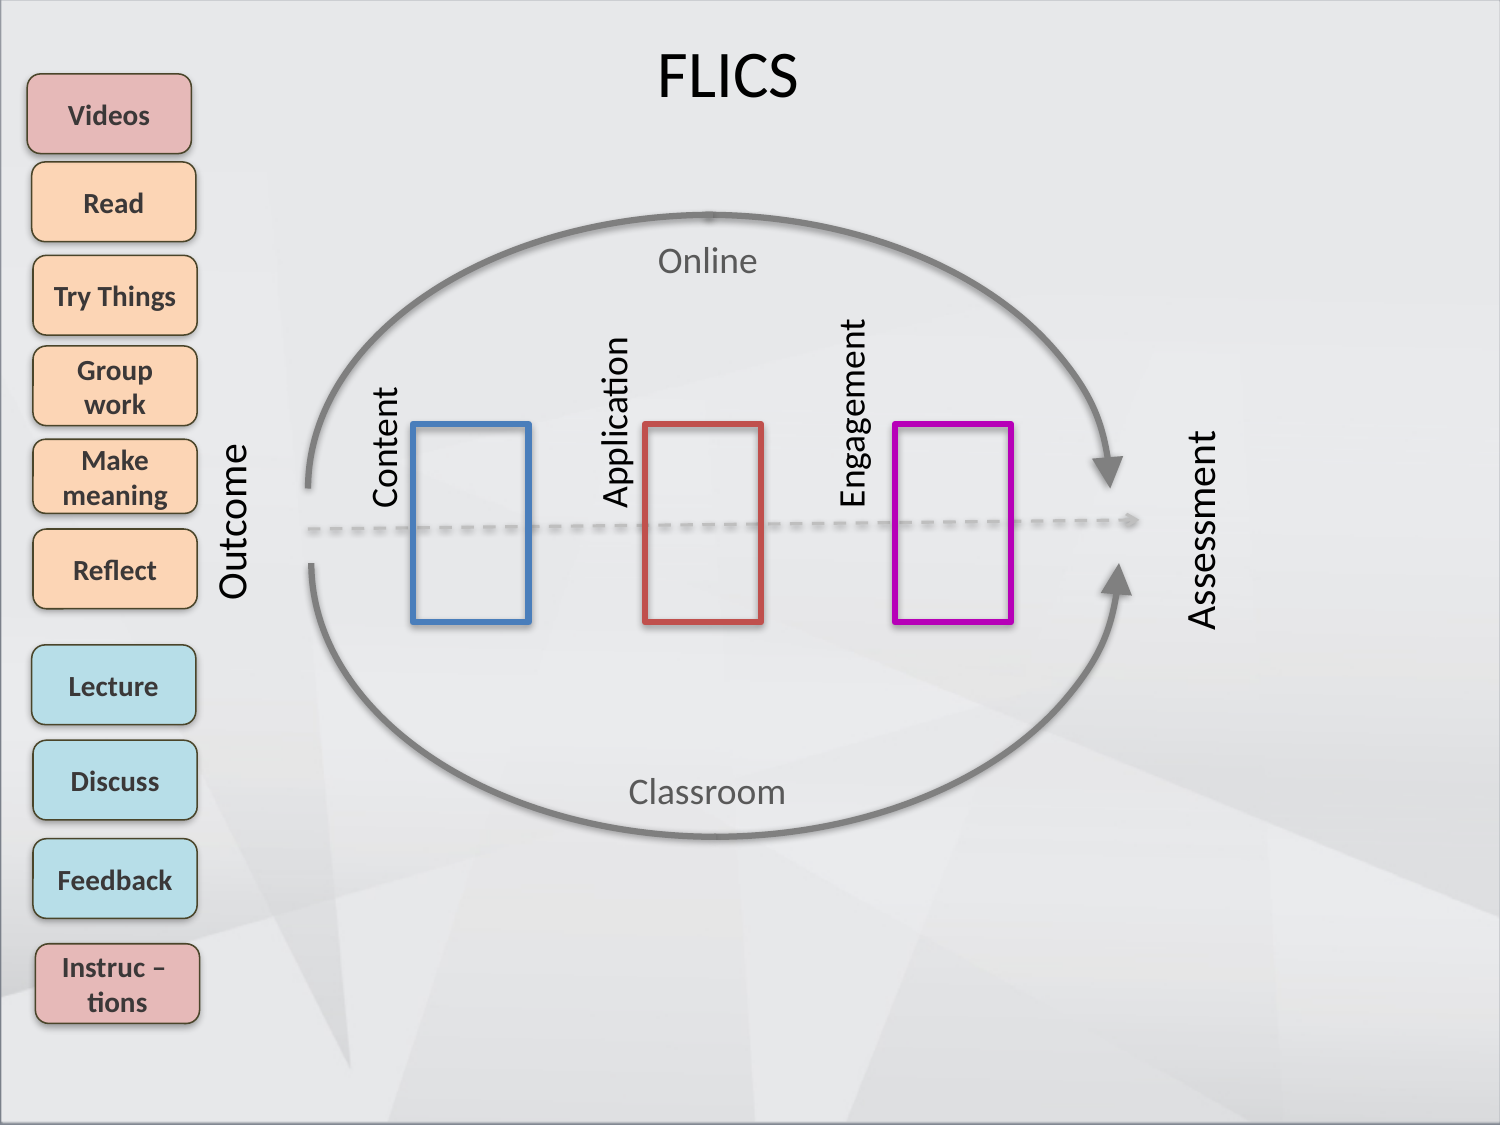

FLICS
Videos
Read

Online
Try Things

Group
work
Engagement
Application
Content

Make meaning
Outcome
Assessment
Reflect
Lecture
Discuss
Classroom
Feedback
Instruc –
tions